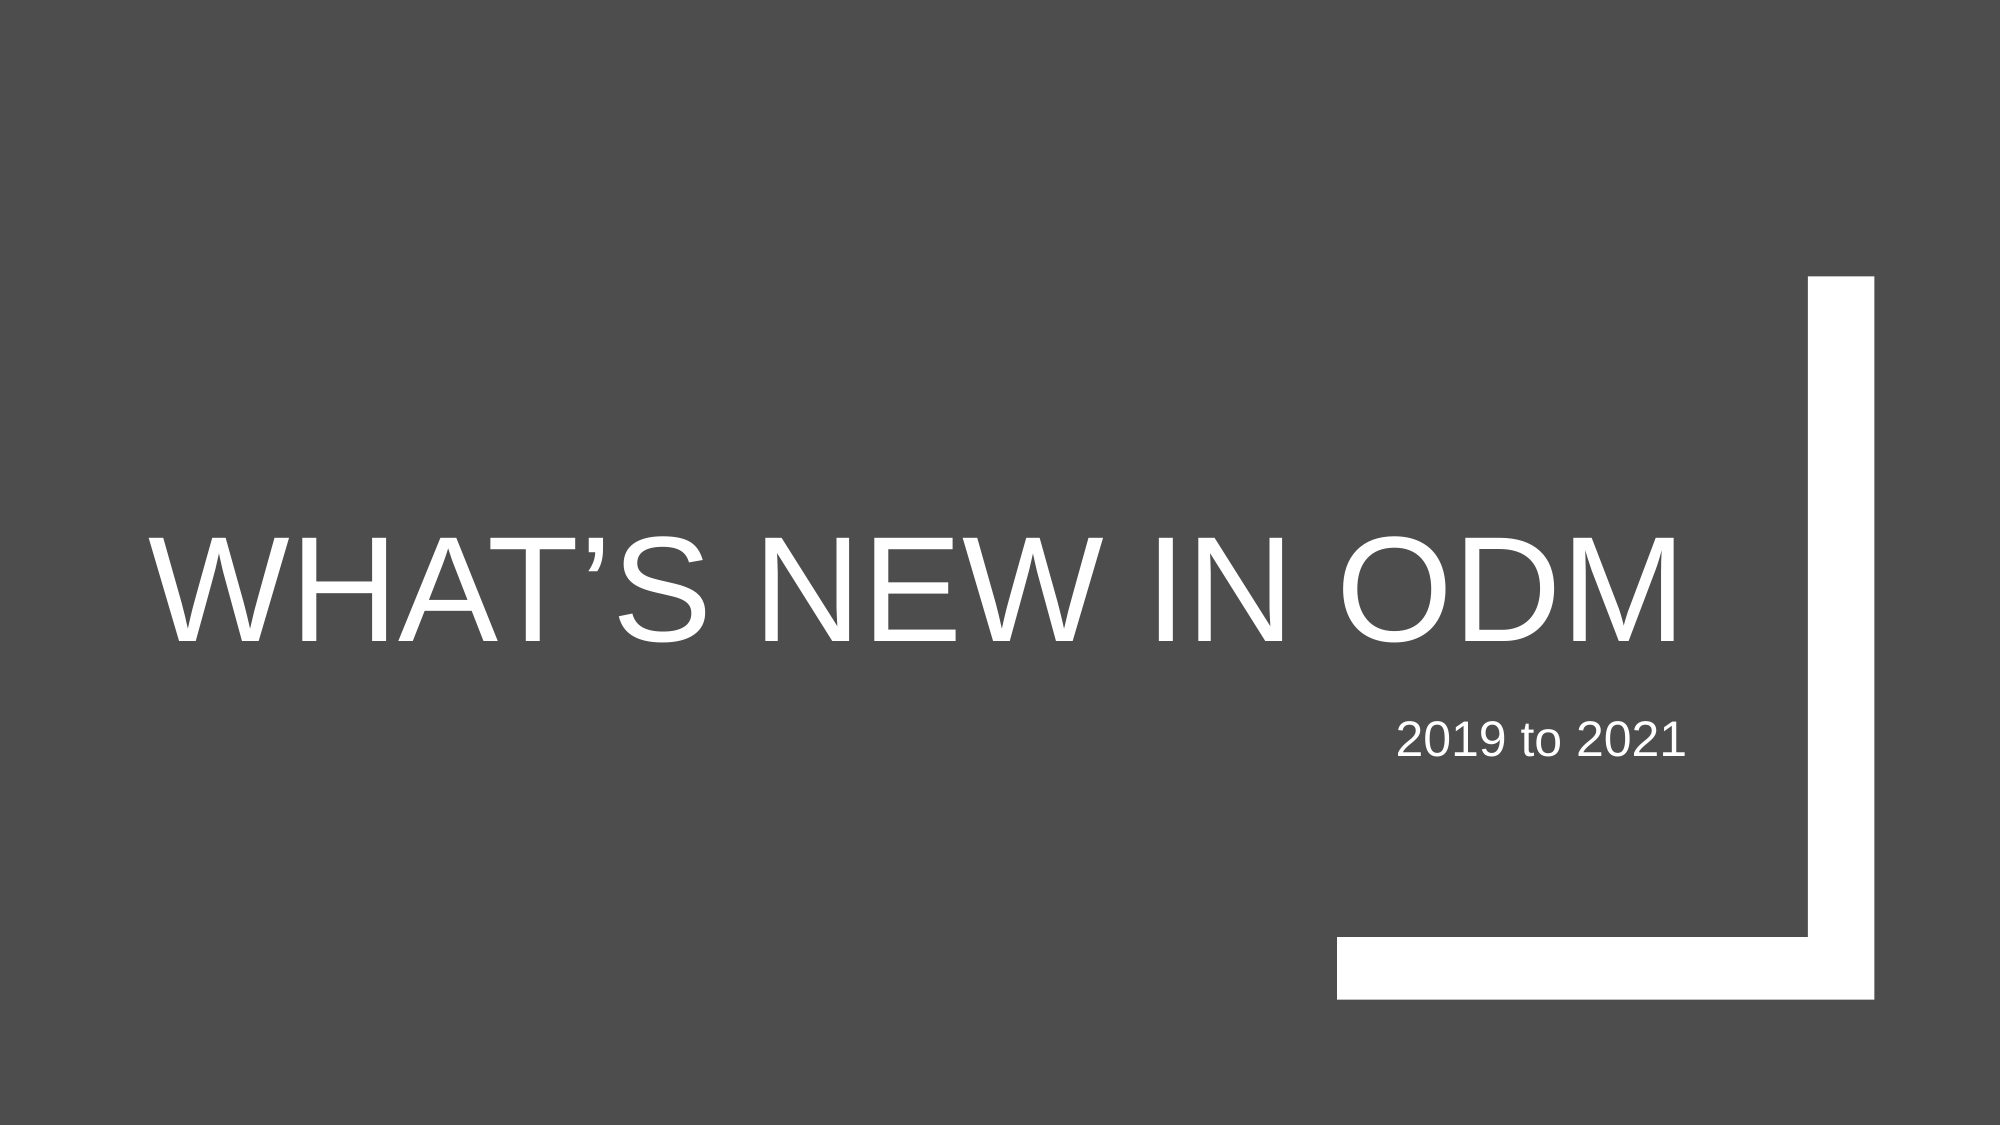

# What’s New in ODM
2019 to 2021